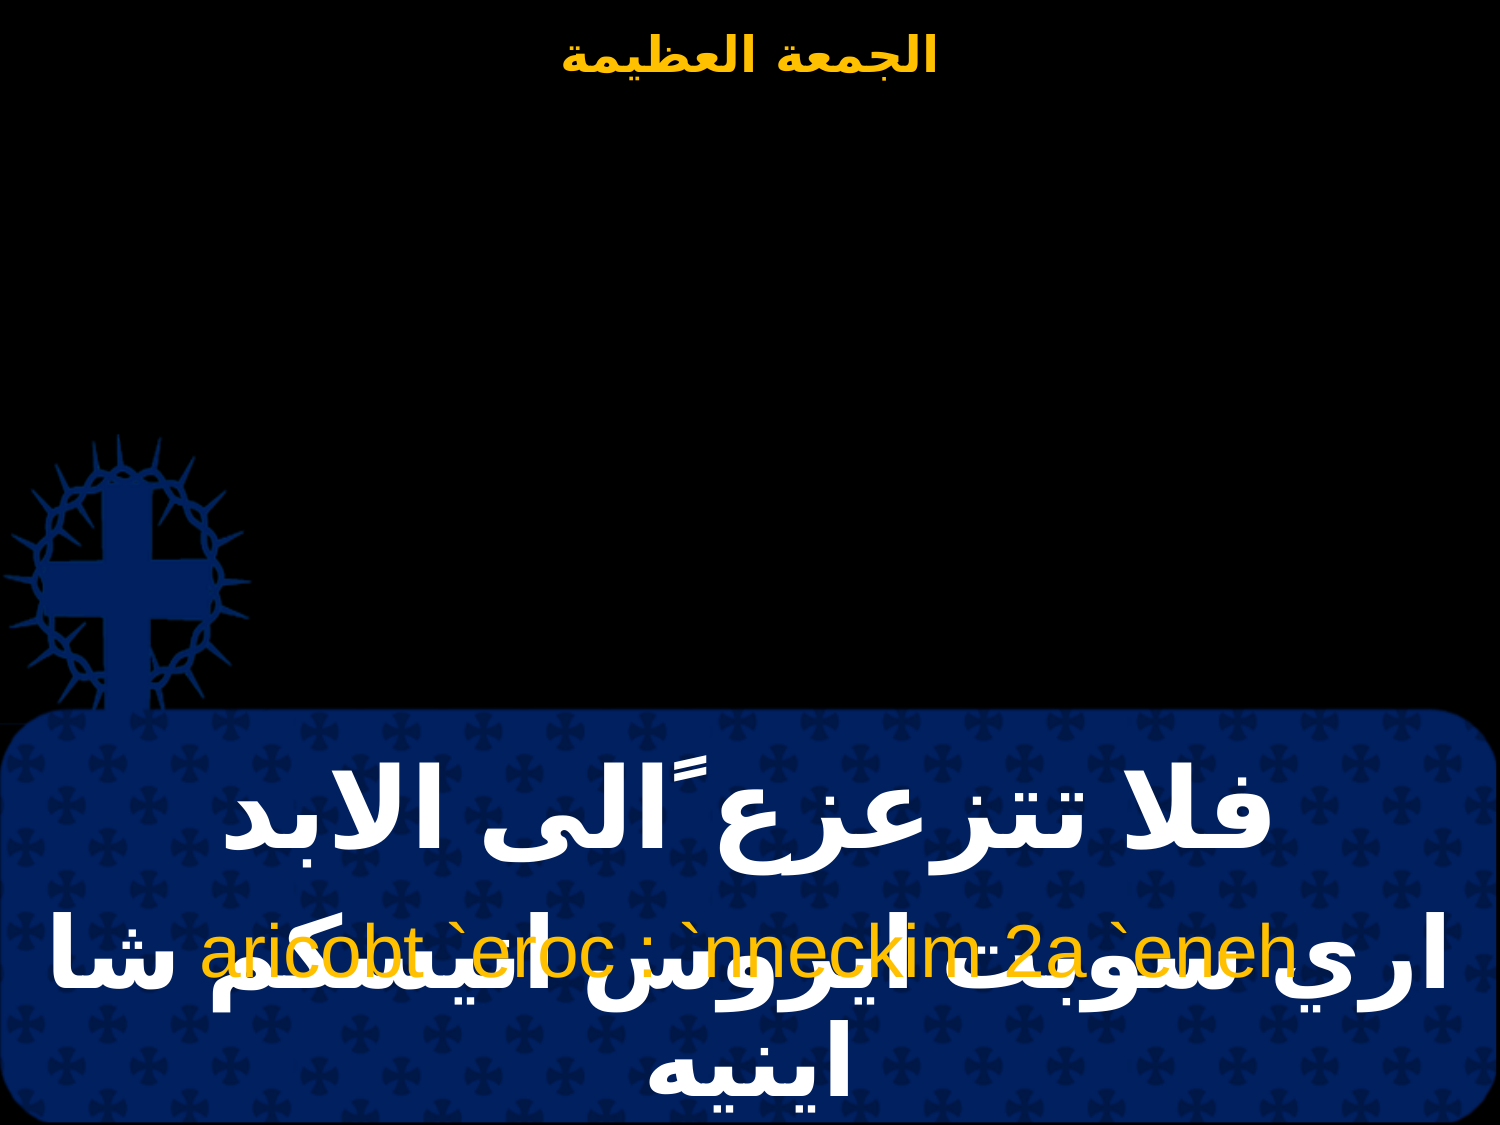

# فلا تتزعزع ًالى الابد
aricobt `eroc : `nneckim 2a `eneh
اري سوبت ايروس انيسكم شا اينيه